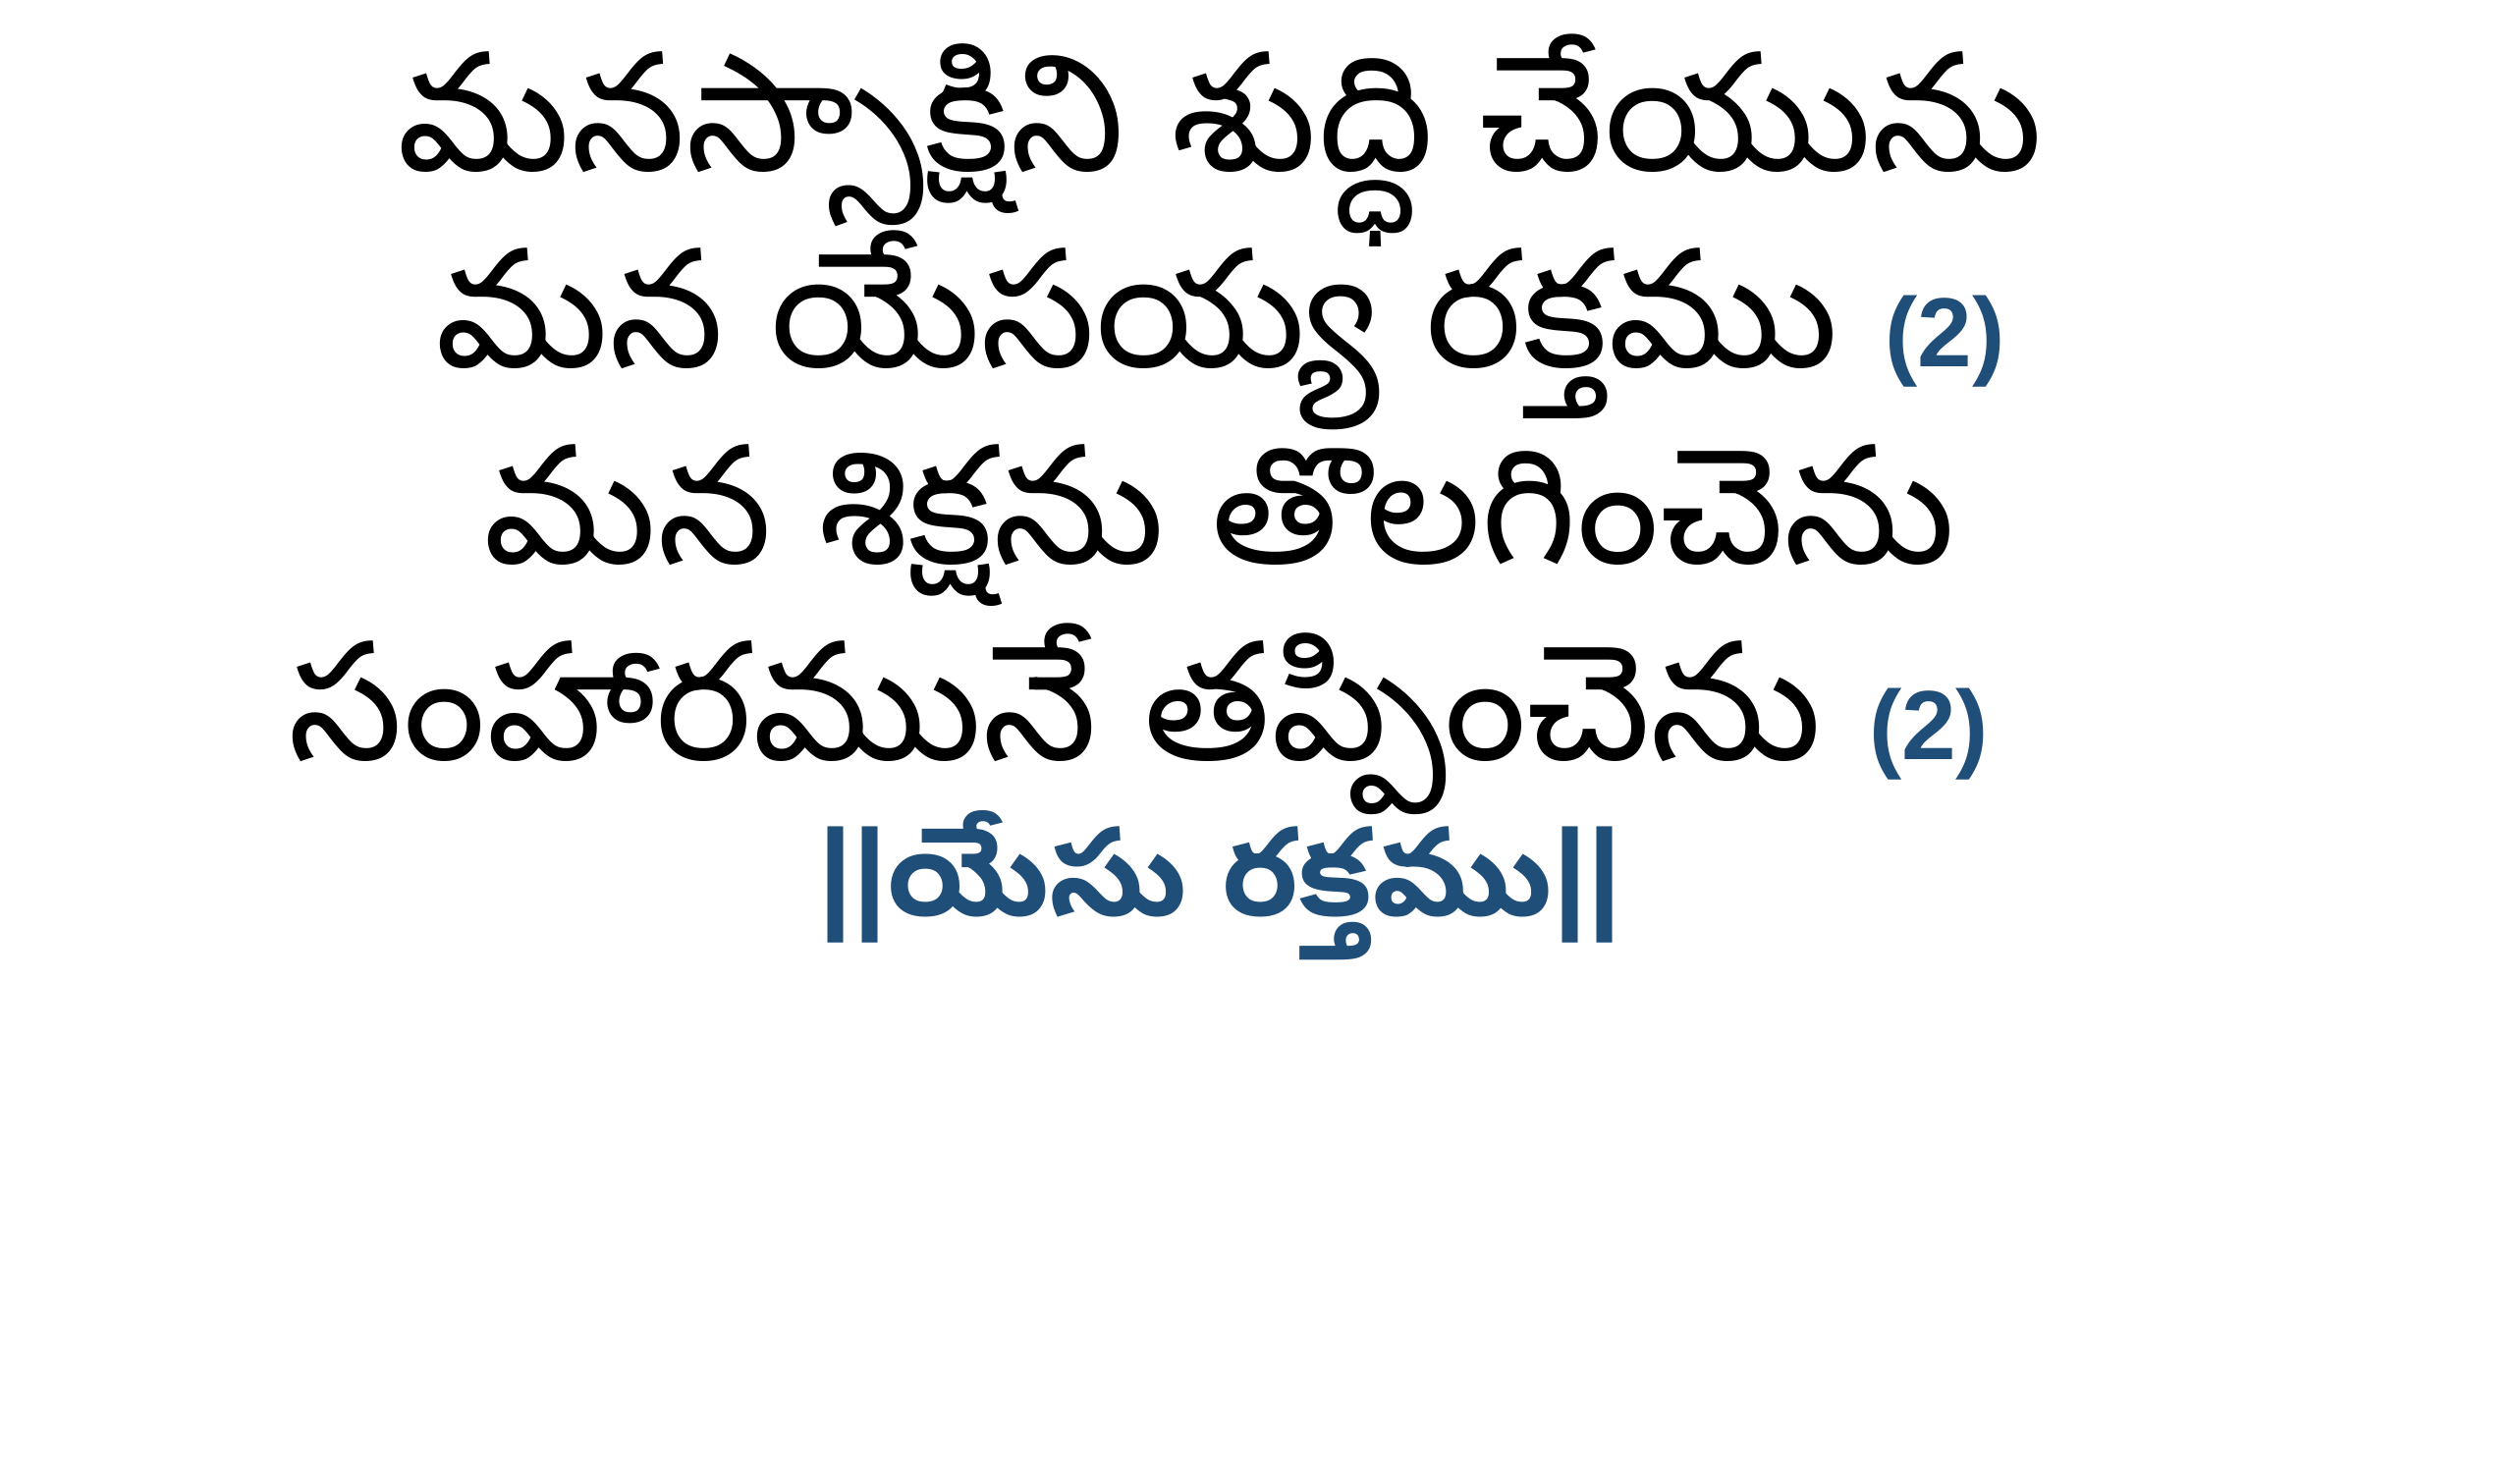

మనస్సాక్షిని శుద్ధి చేయును
మన యేసయ్య రక్తము (2)
మన శిక్షను తొలగించెను
సంహారమునే తప్పించెను (2)
||యేసు రక్తము||